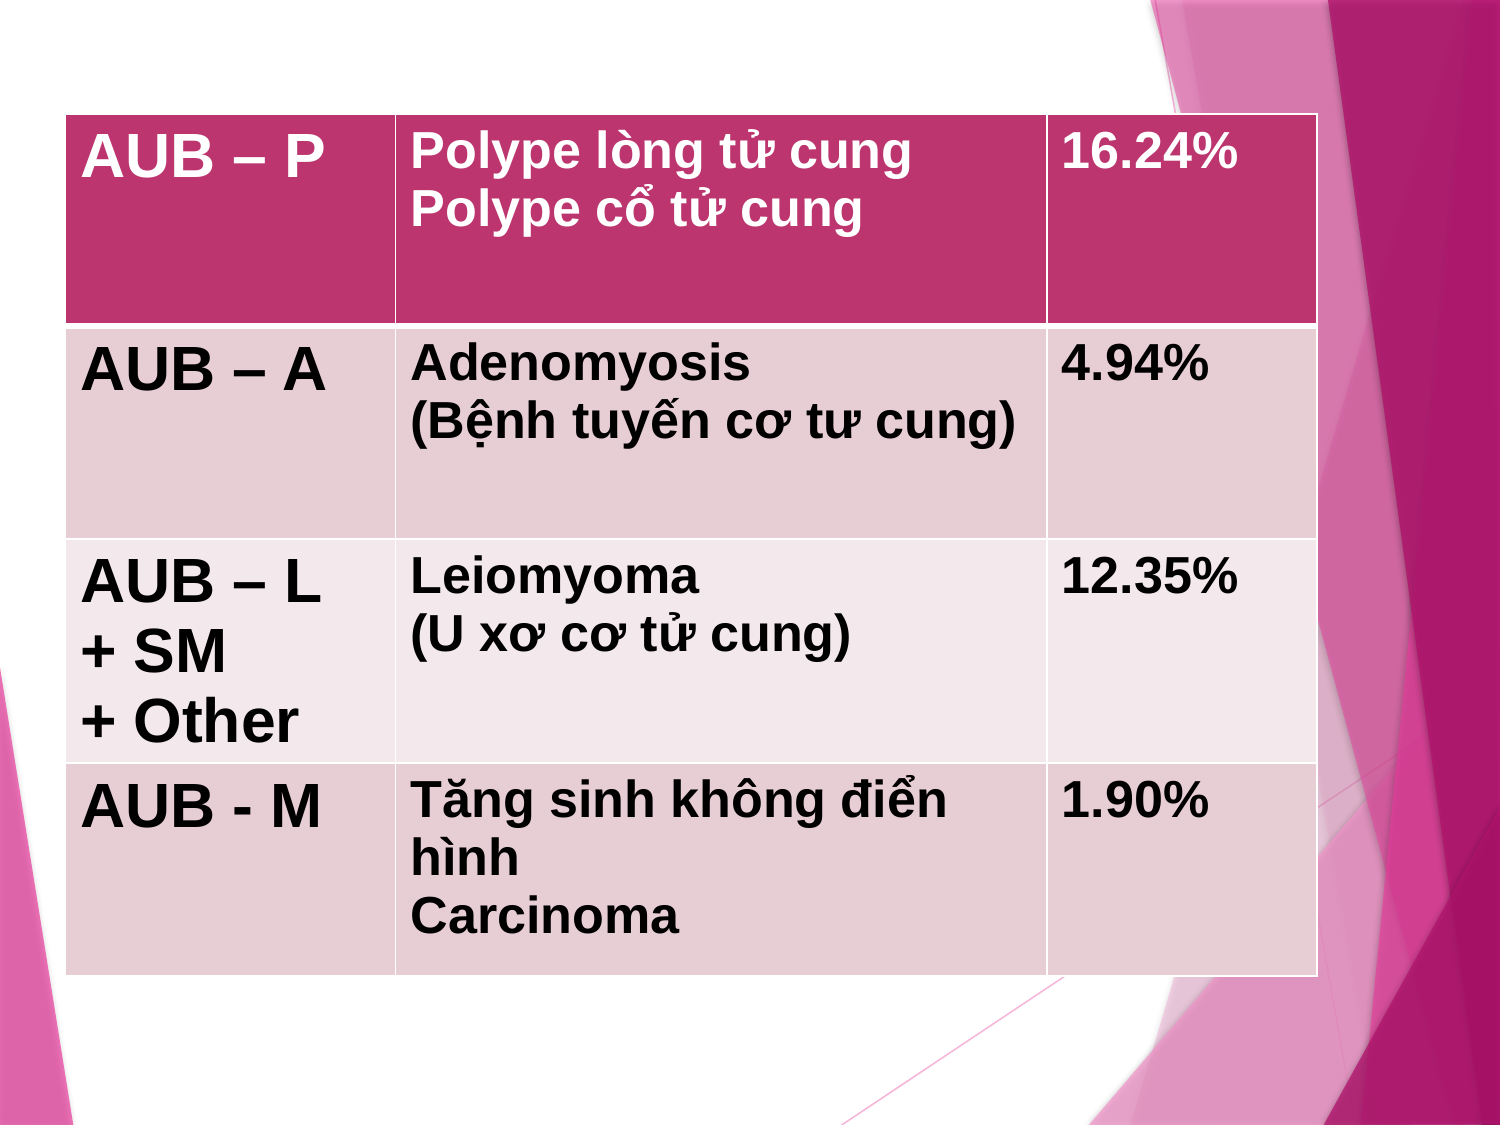

| AUB – P | Polype lòng tử cung Polype cổ tử cung | 16.24% |
| --- | --- | --- |
| AUB – A | Adenomyosis (Bệnh tuyến cơ tư cung) | 4.94% |
| AUB – L + SM + Other | Leiomyoma (U xơ cơ tử cung) | 12.35% |
| AUB - M | Tăng sinh không điển hình Carcinoma | 1.90% |